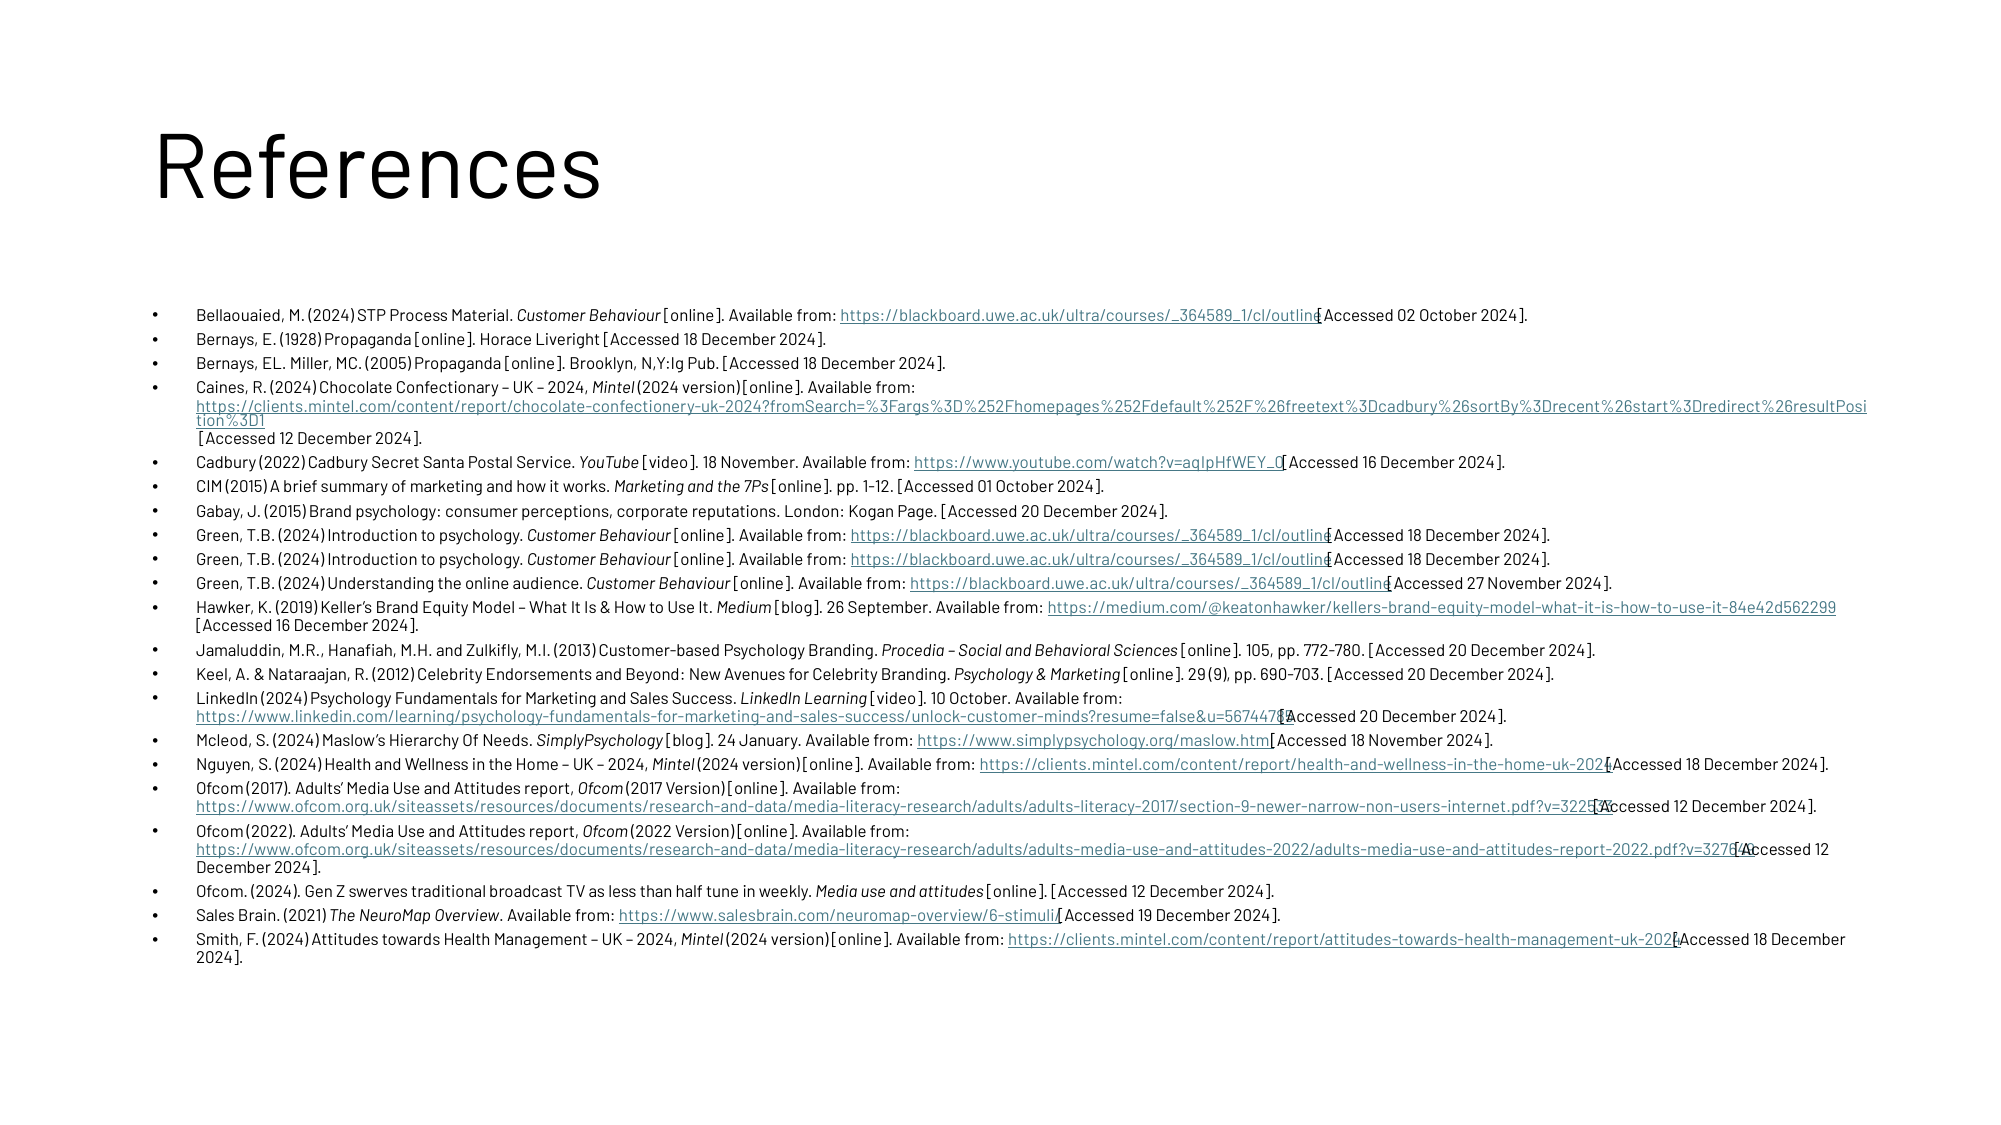

# References
Bellaouaied, M. (2024) STP Process Material. Customer Behaviour [online]. Available from: https://blackboard.uwe.ac.uk/ultra/courses/_364589_1/cl/outline [Accessed 02 October 2024].
Bernays, E. (1928) Propaganda [online]. Horace Liveright [Accessed 18 December 2024].
Bernays, EL. Miller, MC. (2005) Propaganda [online]. Brooklyn, N,Y:Ig Pub. [Accessed 18 December 2024].
Caines, R. (2024) Chocolate Confectionary – UK – 2024, Mintel (2024 version) [online]. Available from: https://clients.mintel.com/content/report/chocolate-confectionery-uk-2024?fromSearch=%3Fargs%3D%252Fhomepages%252Fdefault%252F%26freetext%3Dcadbury%26sortBy%3Drecent%26start%3Dredirect%26resultPosition%3D1 [Accessed 12 December 2024].
Cadbury (2022) Cadbury Secret Santa Postal Service. YouTube [video]. 18 November. Available from: https://www.youtube.com/watch?v=aqIpHfWEY_0 [Accessed 16 December 2024].
CIM (2015) A brief summary of marketing and how it works. Marketing and the 7Ps [online]. pp. 1-12. [Accessed 01 October 2024].
Gabay, J. (2015) Brand psychology: consumer perceptions, corporate reputations. London: Kogan Page. [Accessed 20 December 2024].
Green, T.B. (2024) Introduction to psychology. Customer Behaviour [online]. Available from: https://blackboard.uwe.ac.uk/ultra/courses/_364589_1/cl/outline [Accessed 18 December 2024].
Green, T.B. (2024) Introduction to psychology. Customer Behaviour [online]. Available from: https://blackboard.uwe.ac.uk/ultra/courses/_364589_1/cl/outline [Accessed 18 December 2024].
Green, T.B. (2024) Understanding the online audience. Customer Behaviour [online]. Available from: https://blackboard.uwe.ac.uk/ultra/courses/_364589_1/cl/outline [Accessed 27 November 2024].
Hawker, K. (2019) Keller’s Brand Equity Model – What It Is & How to Use It. Medium [blog]. 26 September. Available from: https://medium.com/@keatonhawker/kellers-brand-equity-model-what-it-is-how-to-use-it-84e42d562299 [Accessed 16 December 2024].
Jamaluddin, M.R., Hanafiah, M.H. and Zulkifly, M.I. (2013) Customer-based Psychology Branding. Procedia – Social and Behavioral Sciences [online]. 105, pp. 772-780. [Accessed 20 December 2024].
Keel, A. & Nataraajan, R. (2012) Celebrity Endorsements and Beyond: New Avenues for Celebrity Branding. Psychology & Marketing [online]. 29 (9), pp. 690-703. [Accessed 20 December 2024].
LinkedIn (2024) Psychology Fundamentals for Marketing and Sales Success. LinkedIn Learning [video]. 10 October. Available from: https://www.linkedin.com/learning/psychology-fundamentals-for-marketing-and-sales-success/unlock-customer-minds?resume=false&u=56744785 [Accessed 20 December 2024].
Mcleod, S. (2024) Maslow’s Hierarchy Of Needs. SimplyPsychology [blog]. 24 January. Available from: https://www.simplypsychology.org/maslow.html [Accessed 18 November 2024].
Nguyen, S. (2024) Health and Wellness in the Home – UK – 2024, Mintel (2024 version) [online]. Available from: https://clients.mintel.com/content/report/health-and-wellness-in-the-home-uk-2024 [Accessed 18 December 2024].
Ofcom (2017). Adults’ Media Use and Attitudes report, Ofcom (2017 Version) [online]. Available from: https://www.ofcom.org.uk/siteassets/resources/documents/research-and-data/media-literacy-research/adults/adults-literacy-2017/section-9-newer-narrow-non-users-internet.pdf?v=322533 [Accessed 12 December 2024].
Ofcom (2022). Adults’ Media Use and Attitudes report, Ofcom (2022 Version) [online]. Available from: https://www.ofcom.org.uk/siteassets/resources/documents/research-and-data/media-literacy-research/adults/adults-media-use-and-attitudes-2022/adults-media-use-and-attitudes-report-2022.pdf?v=327649 [Accessed 12 December 2024].
Ofcom. (2024). Gen Z swerves traditional broadcast TV as less than half tune in weekly. Media use and attitudes [online]. [Accessed 12 December 2024].
Sales Brain. (2021) The NeuroMap Overview. Available from: https://www.salesbrain.com/neuromap-overview/6-stimuli/ [Accessed 19 December 2024].
Smith, F. (2024) Attitudes towards Health Management – UK – 2024, Mintel (2024 version) [online]. Available from: https://clients.mintel.com/content/report/attitudes-towards-health-management-uk-2024 [Accessed 18 December 2024].